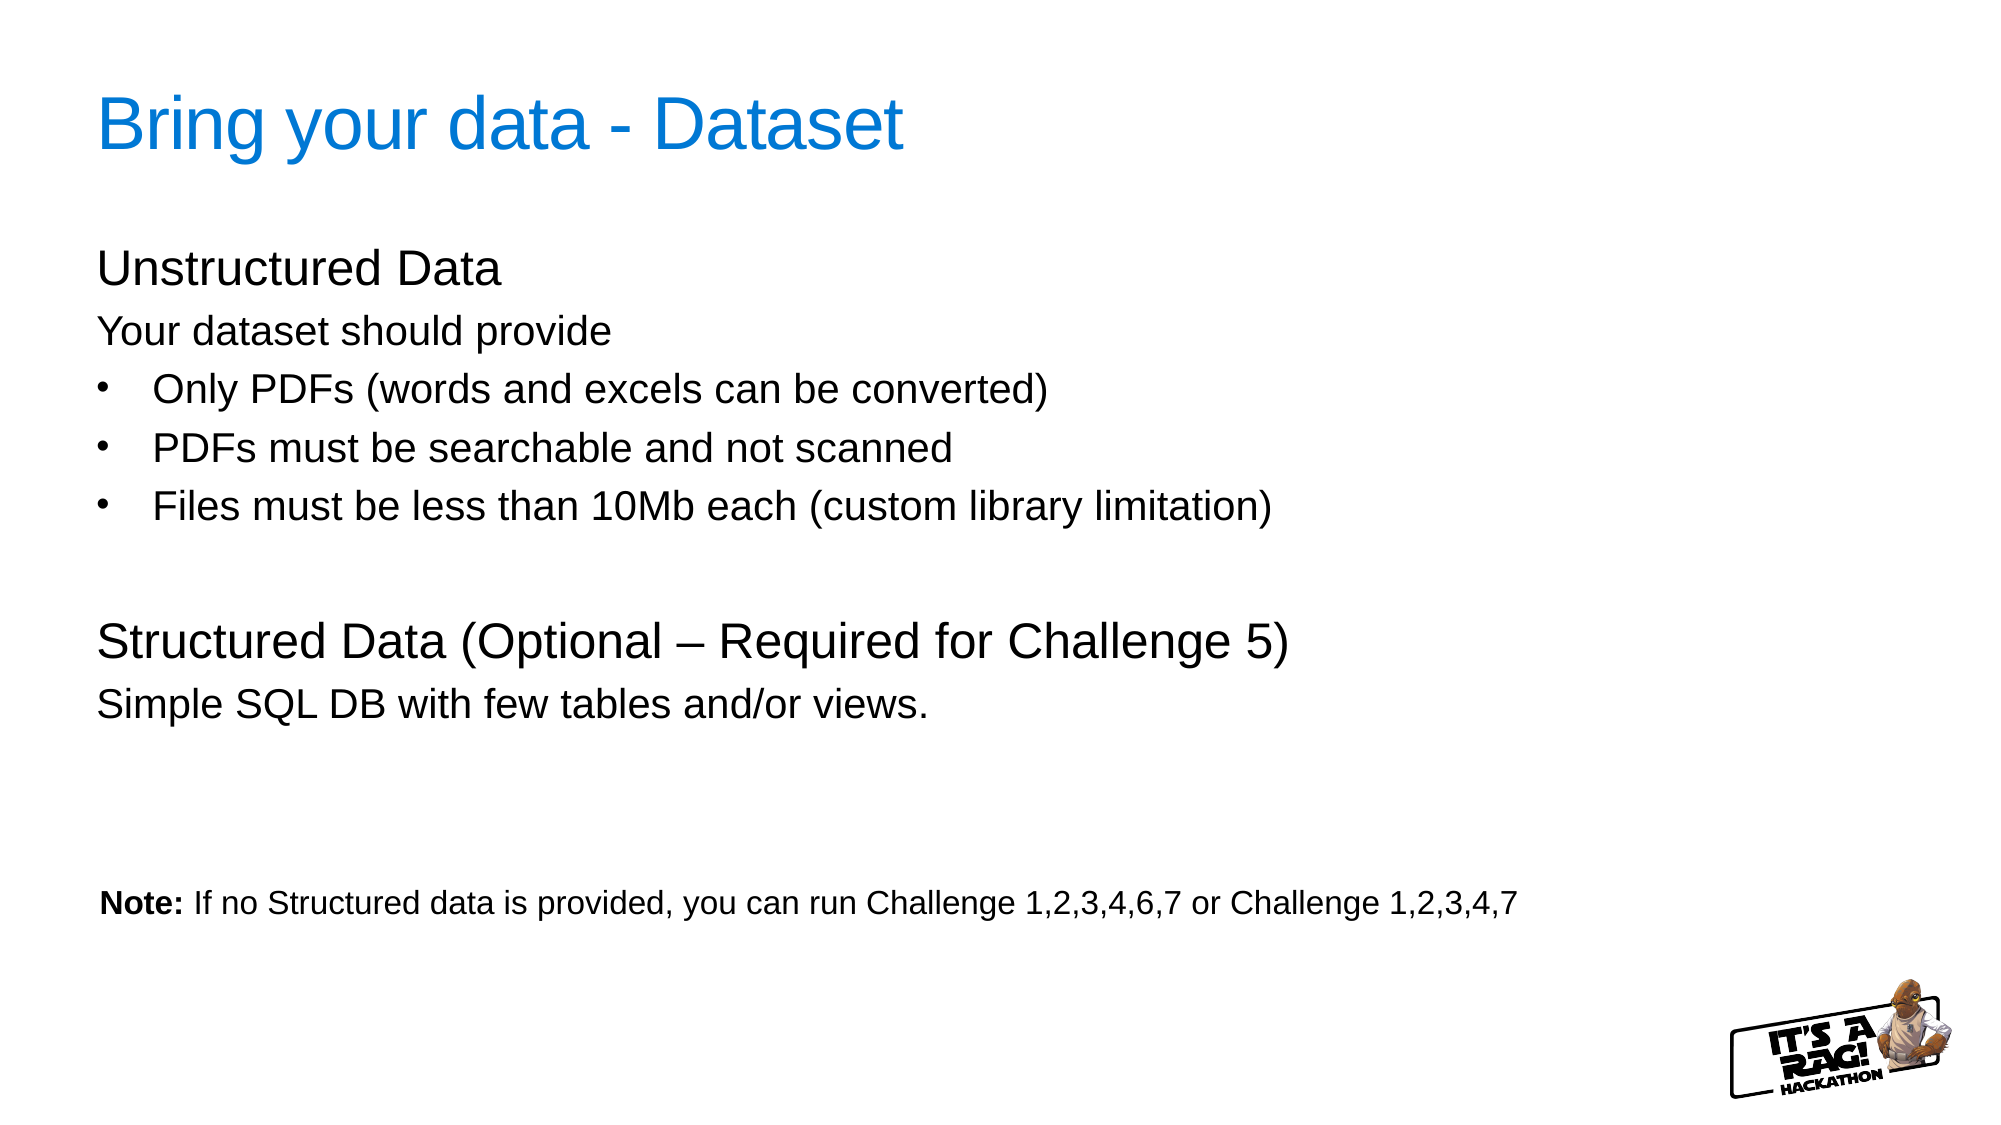

# Bring your data - Dataset
Unstructured Data
Your dataset should provide
Only PDFs (words and excels can be converted)
PDFs must be searchable and not scanned
Files must be less than 10Mb each (custom library limitation)

Structured Data (Optional – Required for Challenge 5)
Simple SQL DB with few tables and/or views.

Note: If no Structured data is provided, you can run Challenge 1,2,3,4,6,7 or Challenge 1,2,3,4,7